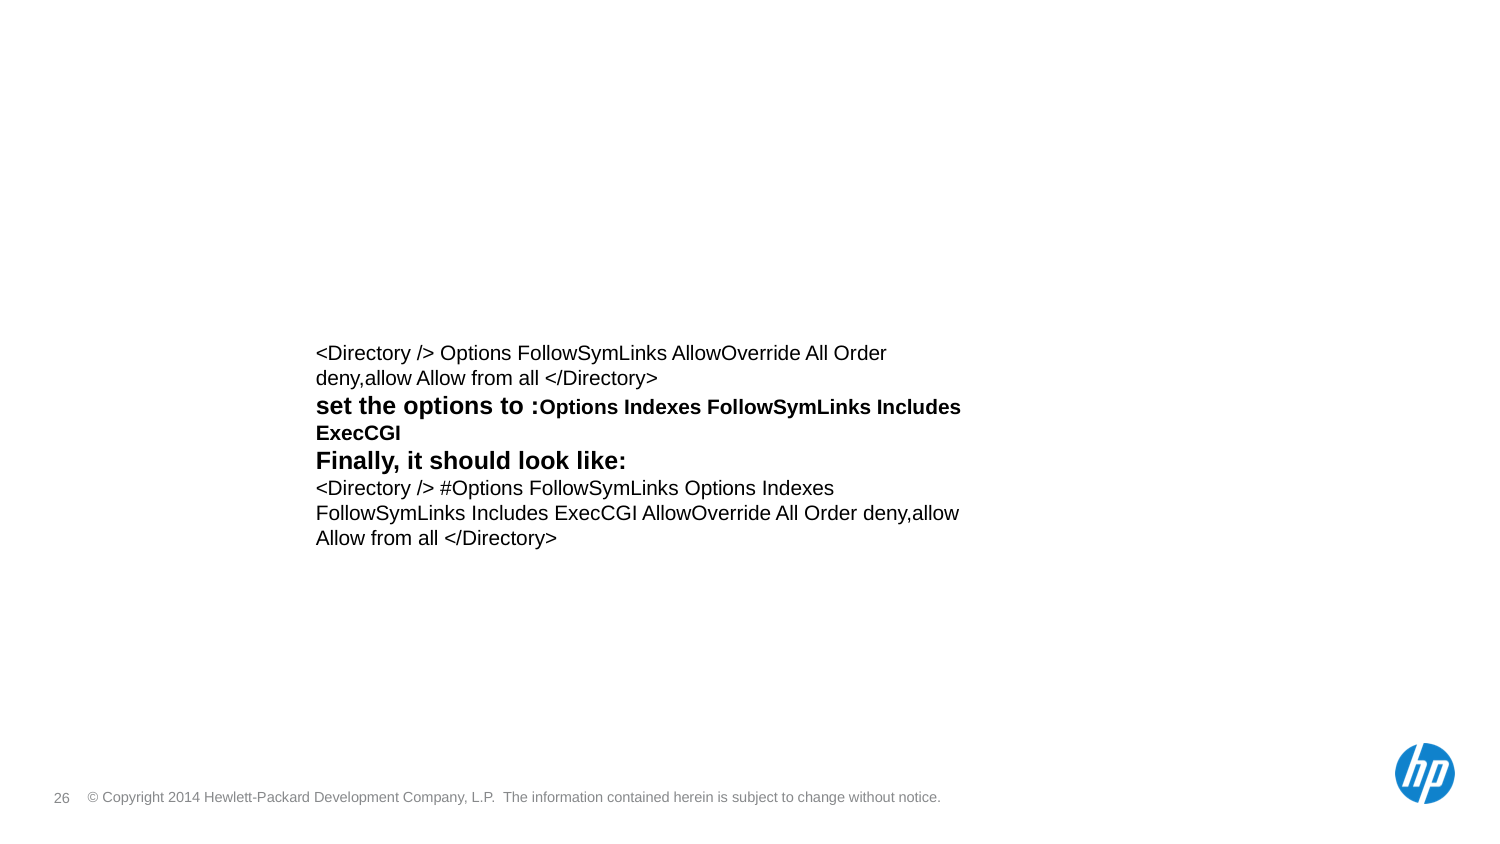

#
<Directory /> Options FollowSymLinks AllowOverride All Order deny,allow Allow from all </Directory>
set the options to :Options Indexes FollowSymLinks Includes ExecCGI
Finally, it should look like:
<Directory /> #Options FollowSymLinks Options Indexes FollowSymLinks Includes ExecCGI AllowOverride All Order deny,allow Allow from all </Directory>